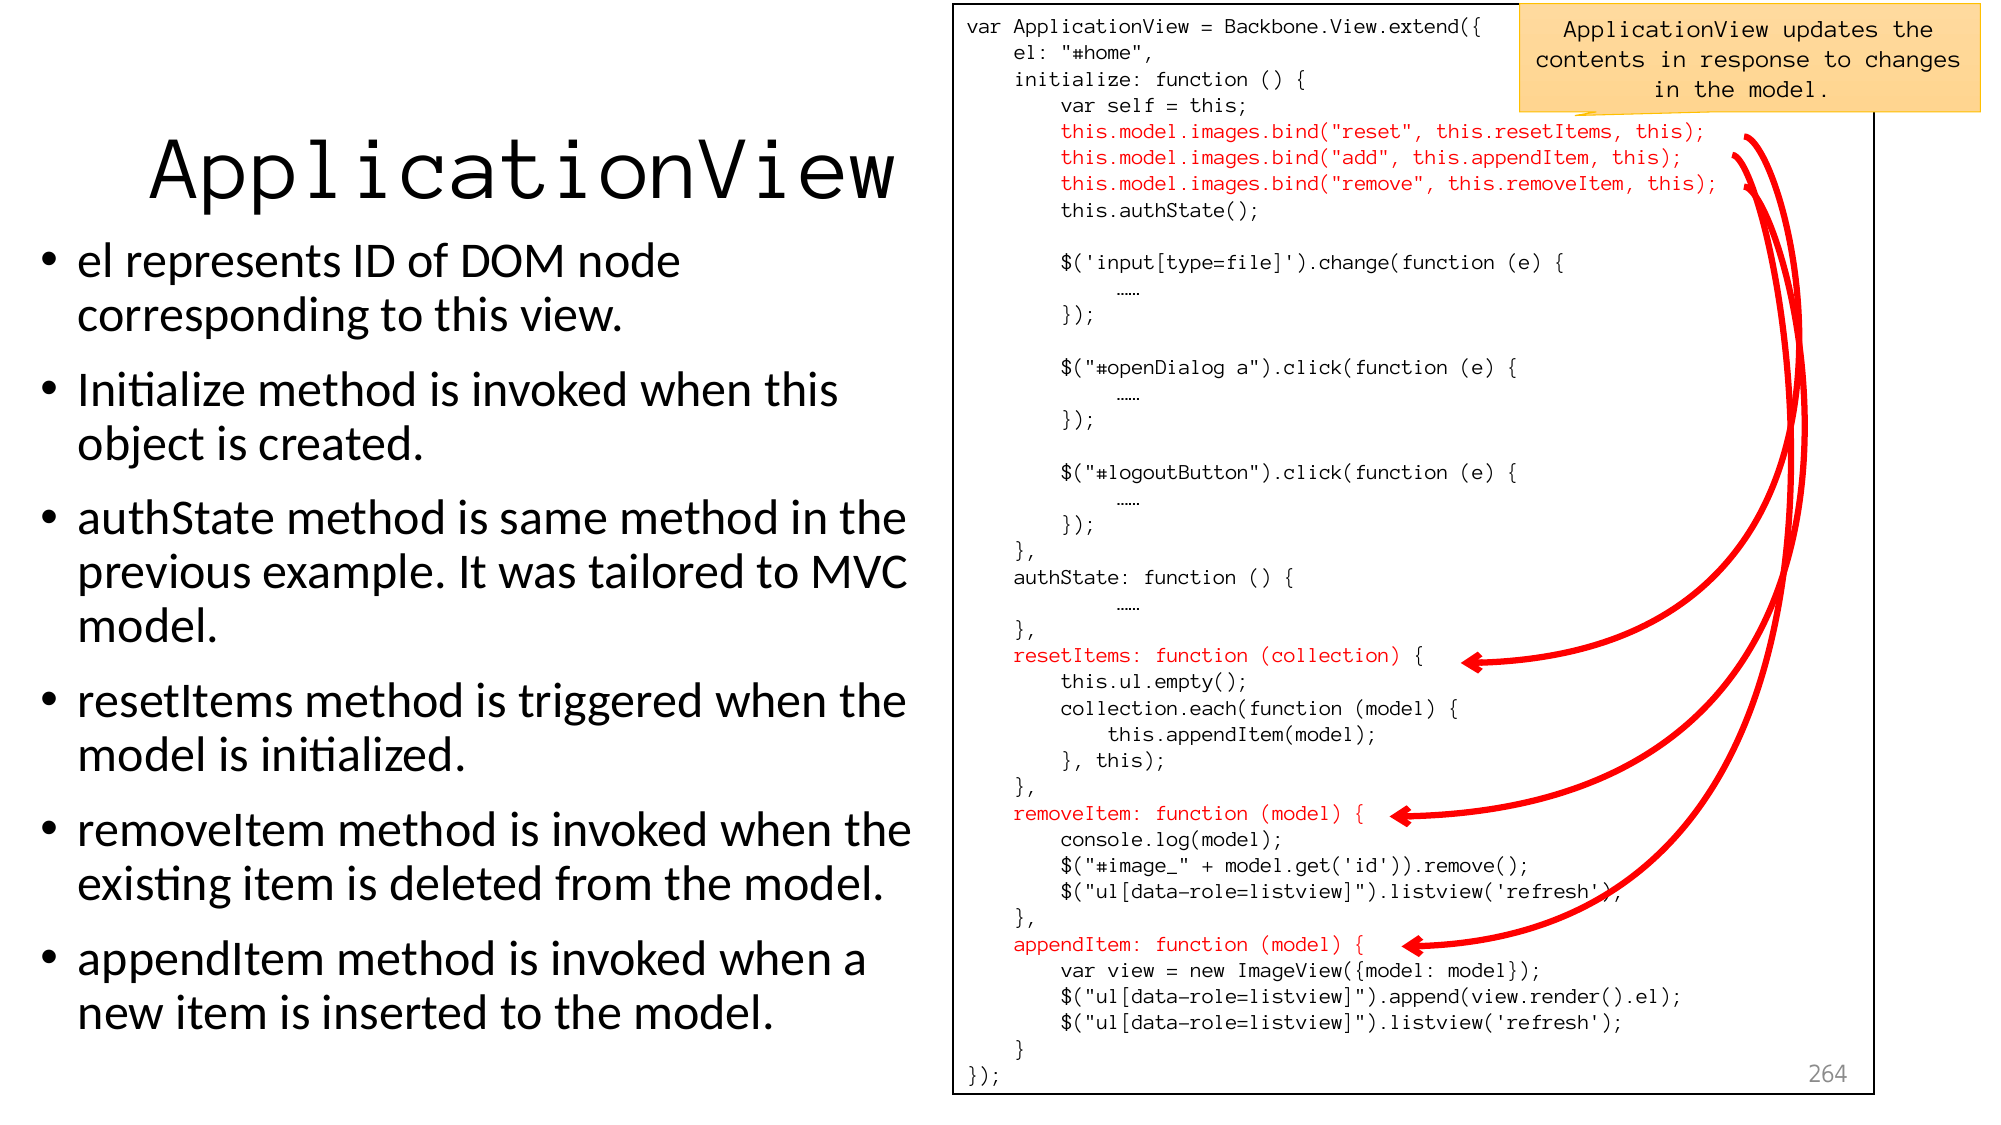

ApplicationView updates the contents in response to changes in the model.
var ApplicationView = Backbone.View.extend({
    el: "#home",
    initialize: function () {
        var self = this;
        this.model.images.bind("reset", this.resetItems, this);
        this.model.images.bind("add", this.appendItem, this);
        this.model.images.bind("remove", this.removeItem, this);
        this.authState();

        $('input[type=file]').change(function (e) {
	……
        });

        $("#openDialog a").click(function (e) {
	……
        });

        $("#logoutButton").click(function (e) {
	……
        });
    },
    authState: function () {
	……
    },
    resetItems: function (collection) {
        this.ul.empty();
        collection.each(function (model) {
            this.appendItem(model);
        }, this);
    },
    removeItem: function (model) {
        console.log(model);
        $("#image_" + model.get('id')).remove();
        $("ul[data-role=listview]").listview('refresh');
    },
    appendItem: function (model) {
        var view = new ImageView({model: model});
        $("ul[data-role=listview]").append(view.render().el);
        $("ul[data-role=listview]").listview('refresh');
    }
});
# ApplicationView

el represents ID of DOM node corresponding to this view.
Initialize method is invoked when this object is created.
authState method is same method in the previous example. It was tailored to MVC model.
resetItems method is triggered when the model is initialized.
removeItem method is invoked when the existing item is deleted from the model.
appendItem method is invoked when a new item is inserted to the model.

264